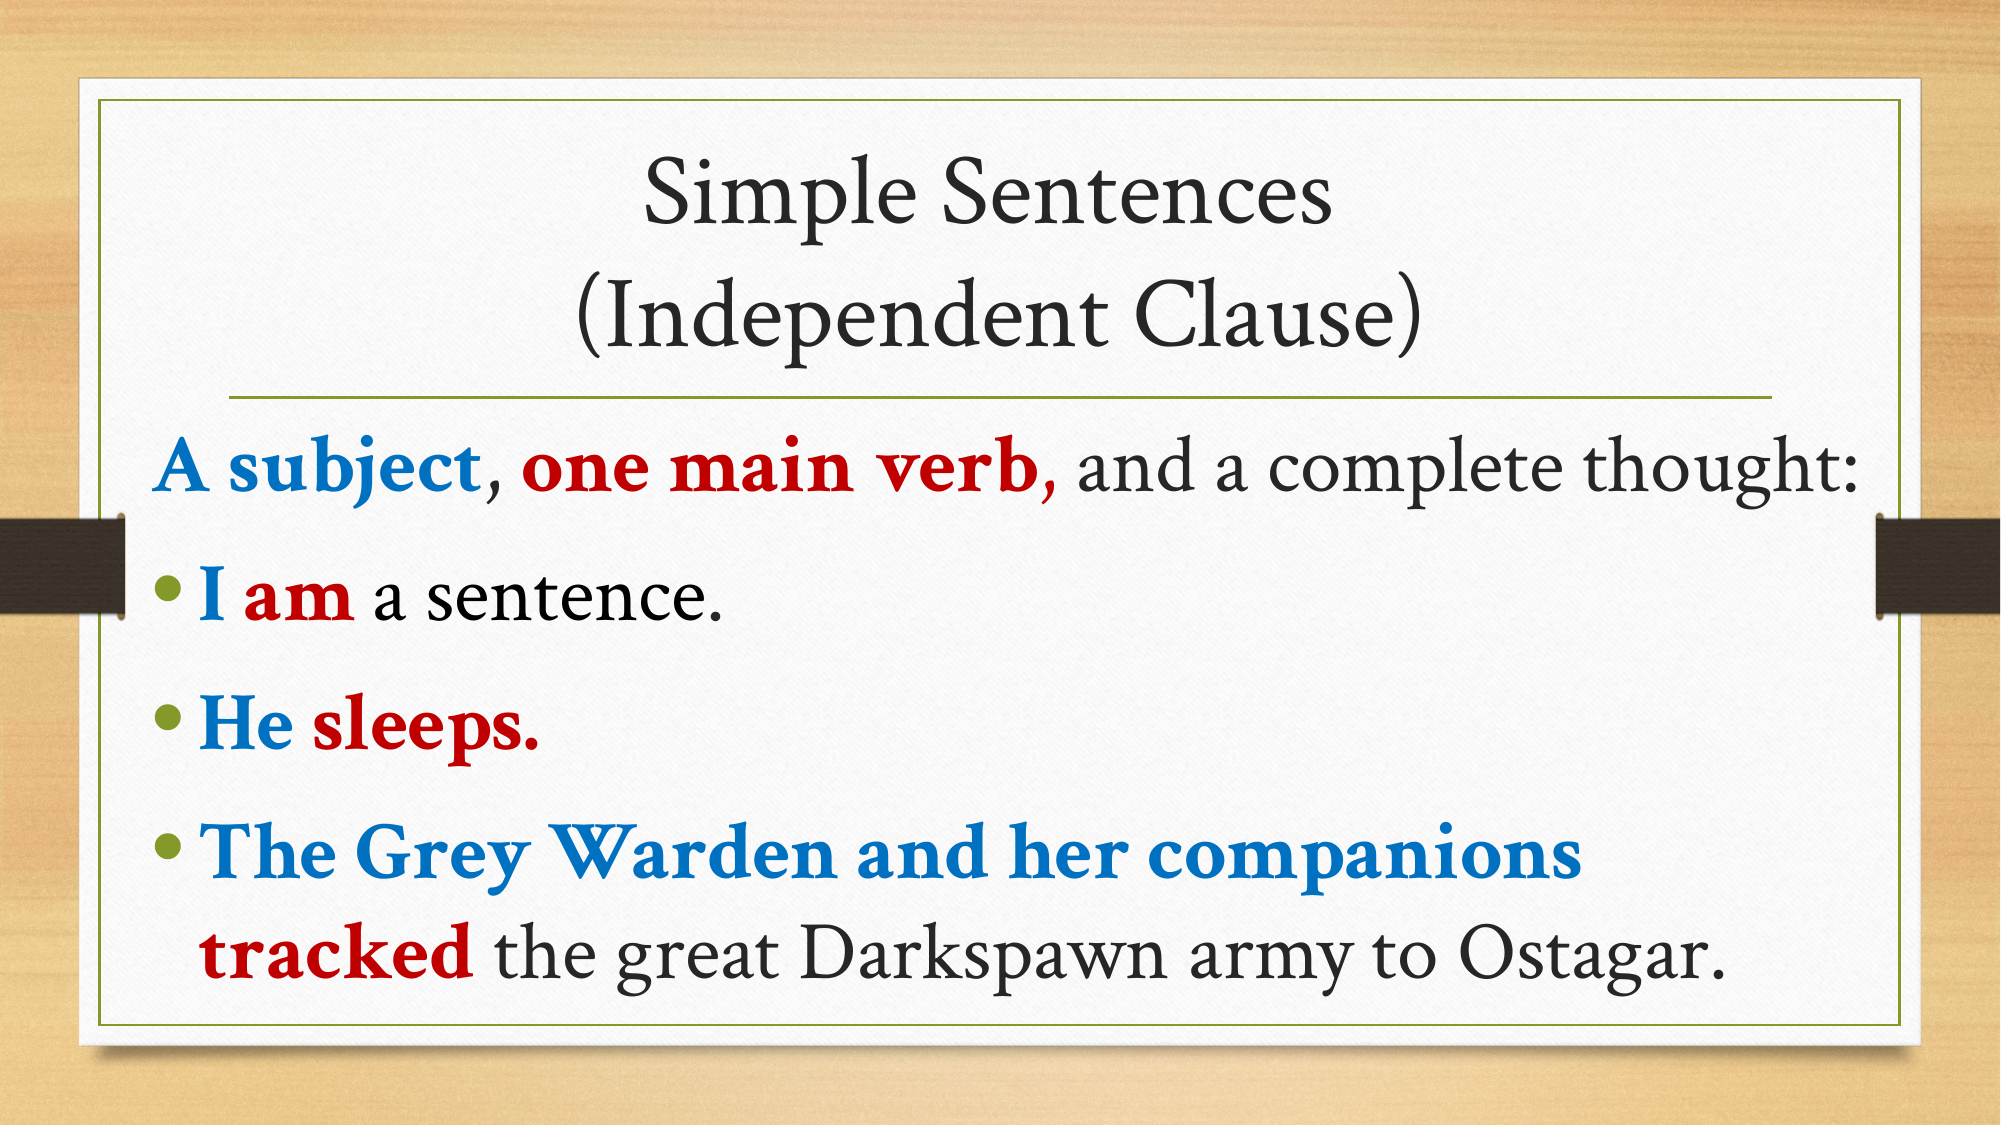

# Simple Sentences (Independent Clause)
A subject, one main verb, and a complete thought:
I am a sentence.
He sleeps.
The Grey Warden and her companions tracked the great Darkspawn army to Ostagar.